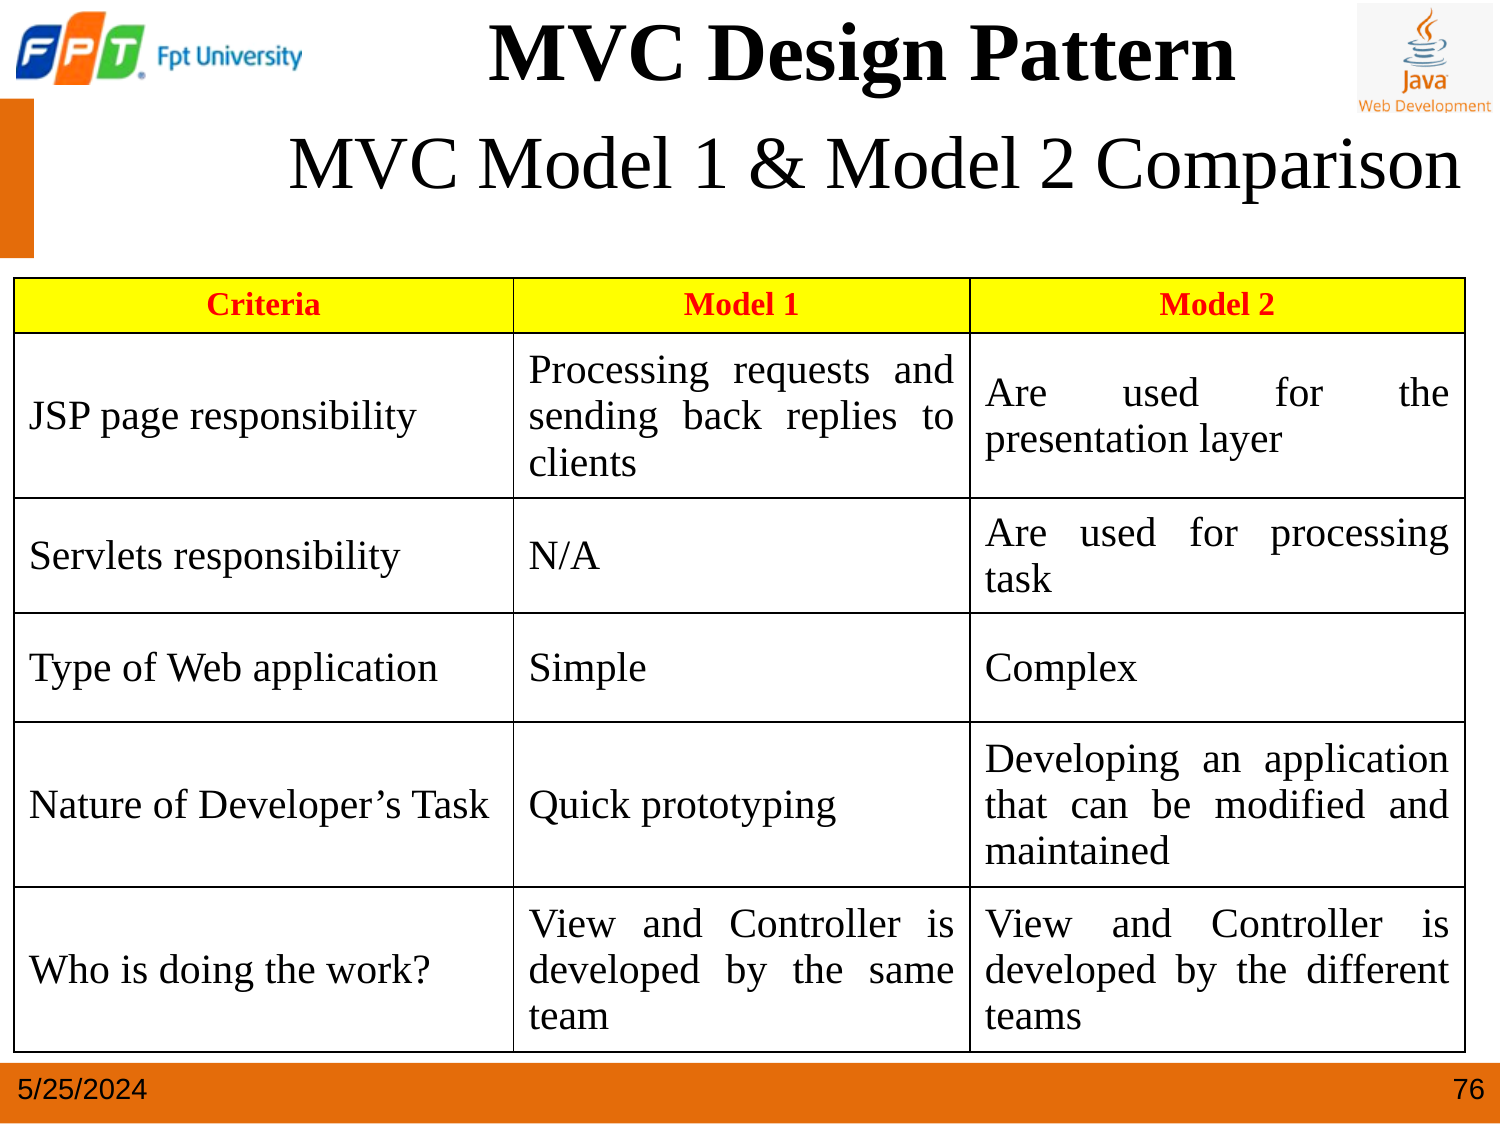

MVC Design Pattern
 MVC Model 1 & Model 2 Comparison
| Criteria | Model 1 | Model 2 |
| --- | --- | --- |
| JSP page responsibility | Processing requests and sending back replies to clients | Are used for the presentation layer |
| Servlets responsibility | N/A | Are used for processing task |
| Type of Web application | Simple | Complex |
| Nature of Developer’s Task | Quick prototyping | Developing an application that can be modified and maintained |
| Who is doing the work? | View and Controller is developed by the same team | View and Controller is developed by the different teams |
5/25/2024
76